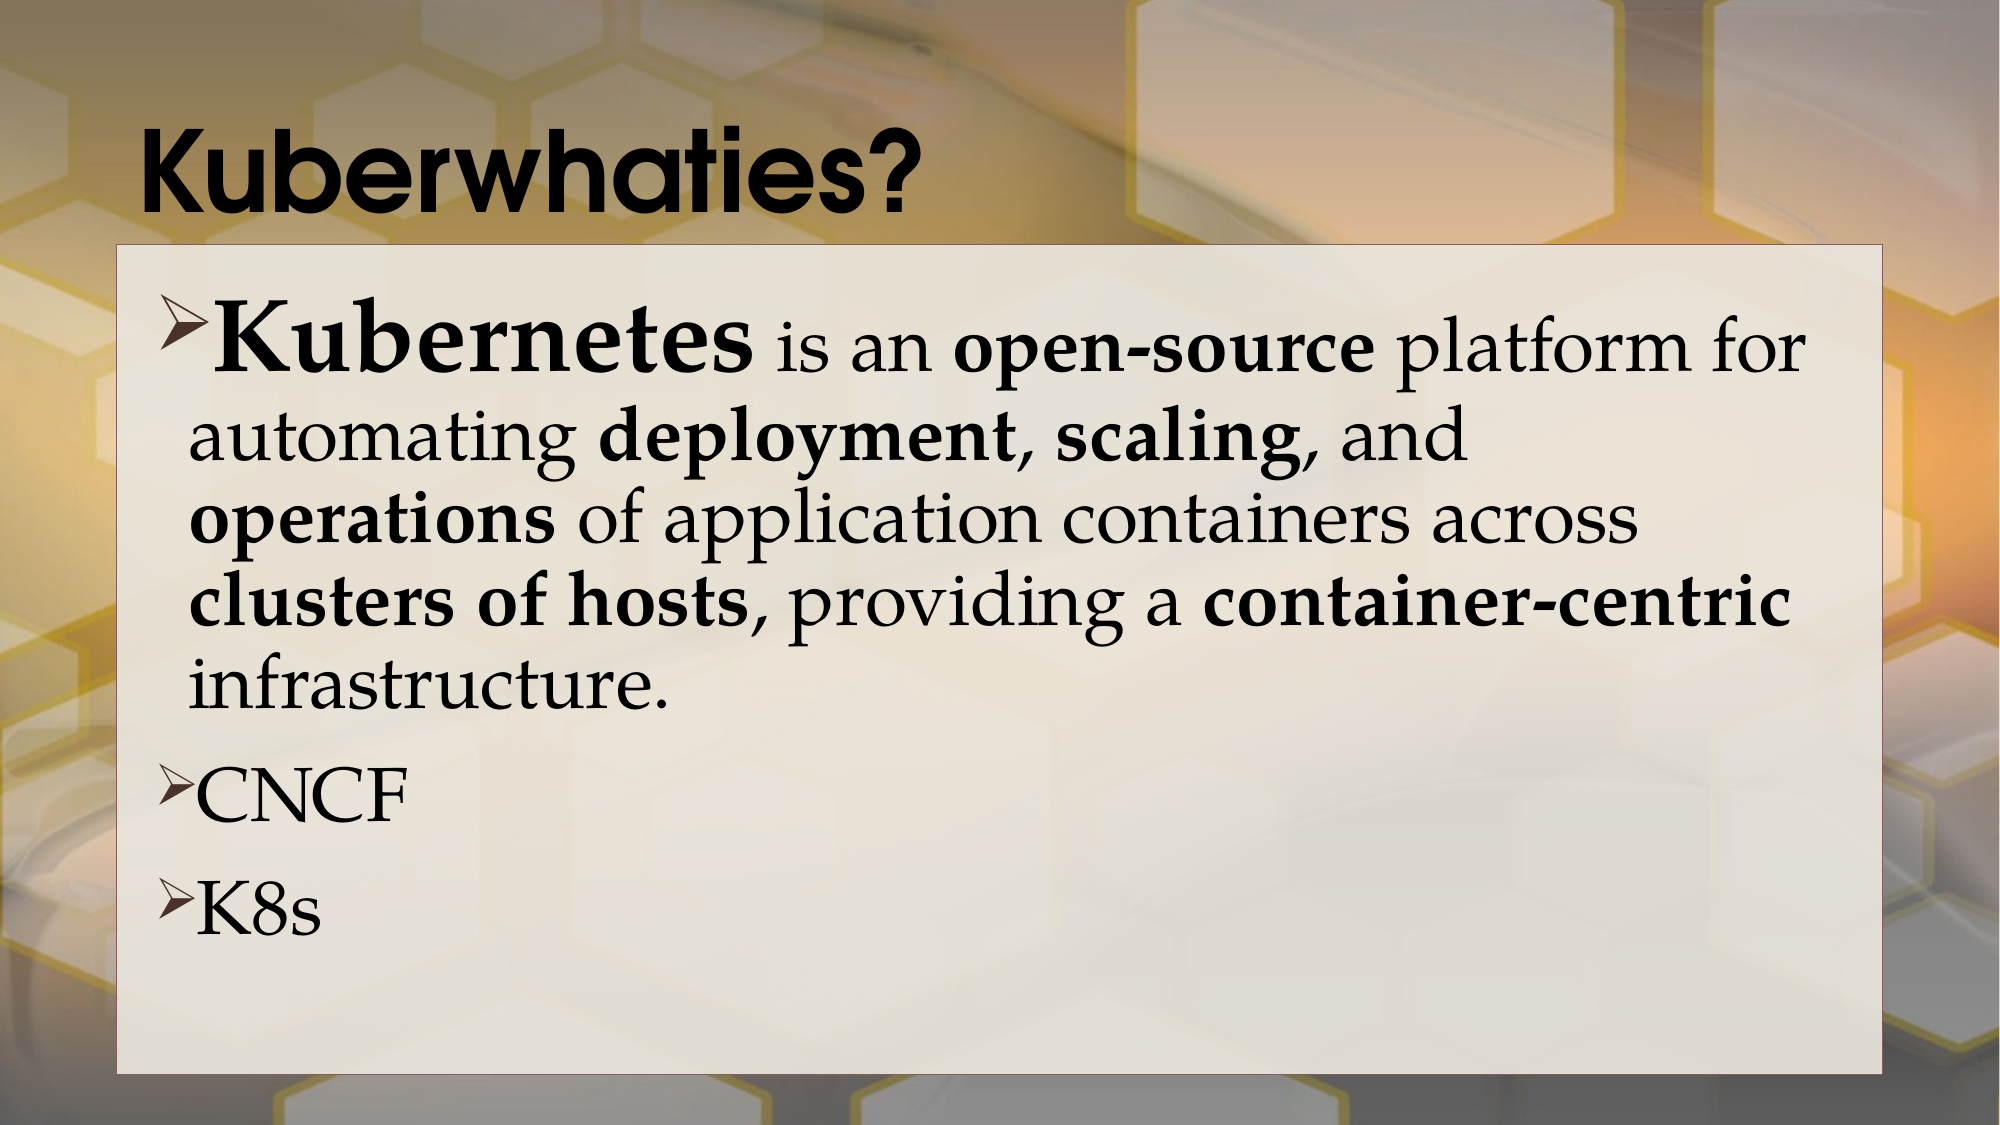

# Kuberwhaties?
Kubernetes is an open-source platform for automating deployment, scaling, and operations of application containers across clusters of hosts, providing a container-centric infrastructure.
CNCF
K8s